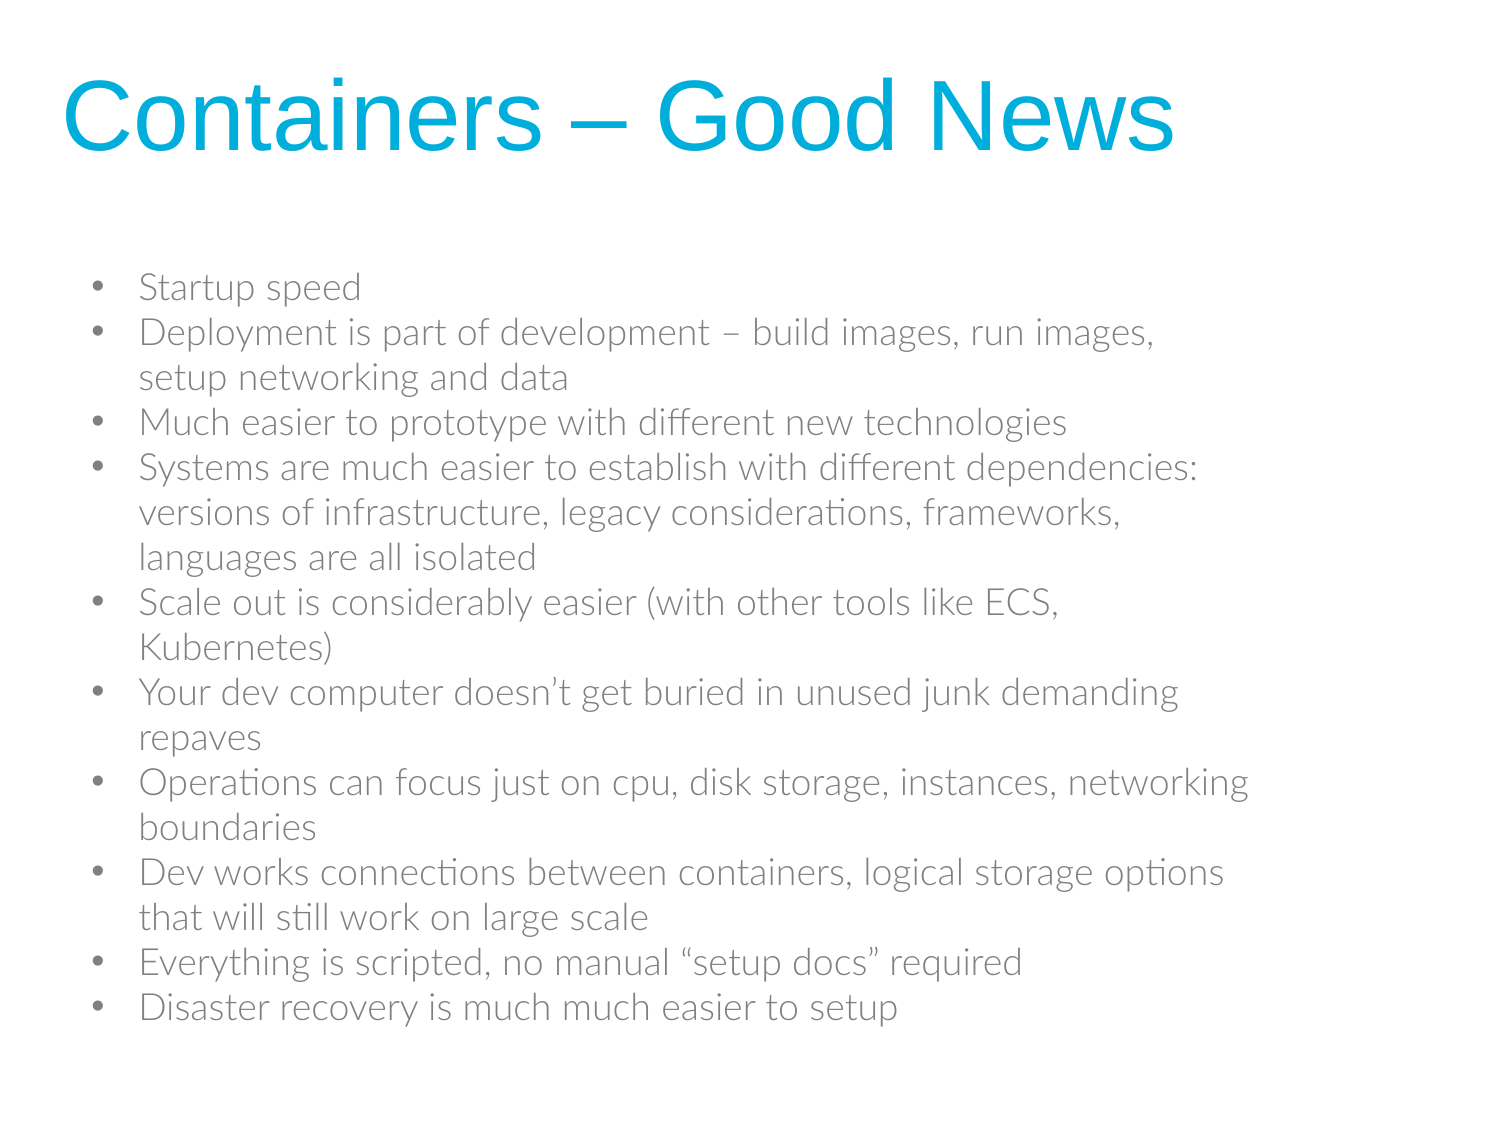

Containers – Good News
Startup speed
Deployment is part of development – build images, run images, setup networking and data
Much easier to prototype with different new technologies
Systems are much easier to establish with different dependencies: versions of infrastructure, legacy considerations, frameworks, languages are all isolated
Scale out is considerably easier (with other tools like ECS, Kubernetes)
Your dev computer doesn’t get buried in unused junk demanding repaves
Operations can focus just on cpu, disk storage, instances, networking boundaries
Dev works connections between containers, logical storage options that will still work on large scale
Everything is scripted, no manual “setup docs” required
Disaster recovery is much much easier to setup